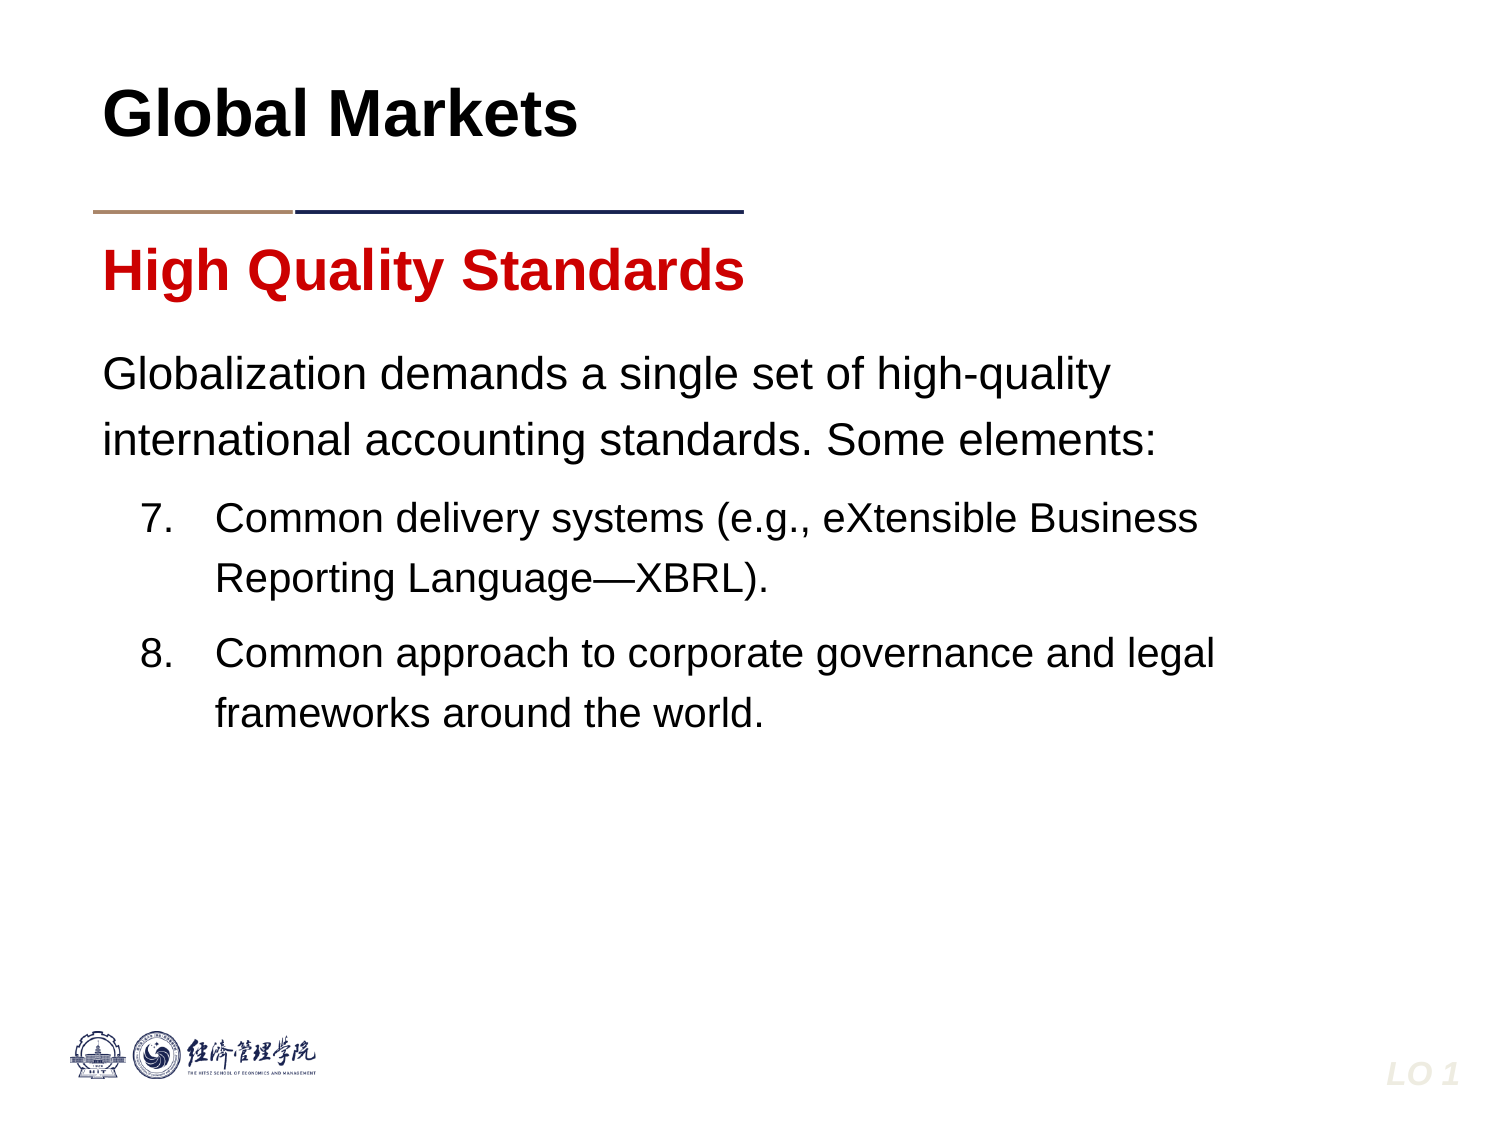

Global Markets
High Quality Standards
Globalization demands a single set of high-quality international accounting standards. Some elements:
Common delivery systems (e.g., eXtensible Business Reporting Language—XBRL).
Common approach to corporate governance and legal frameworks around the world.
LO 1